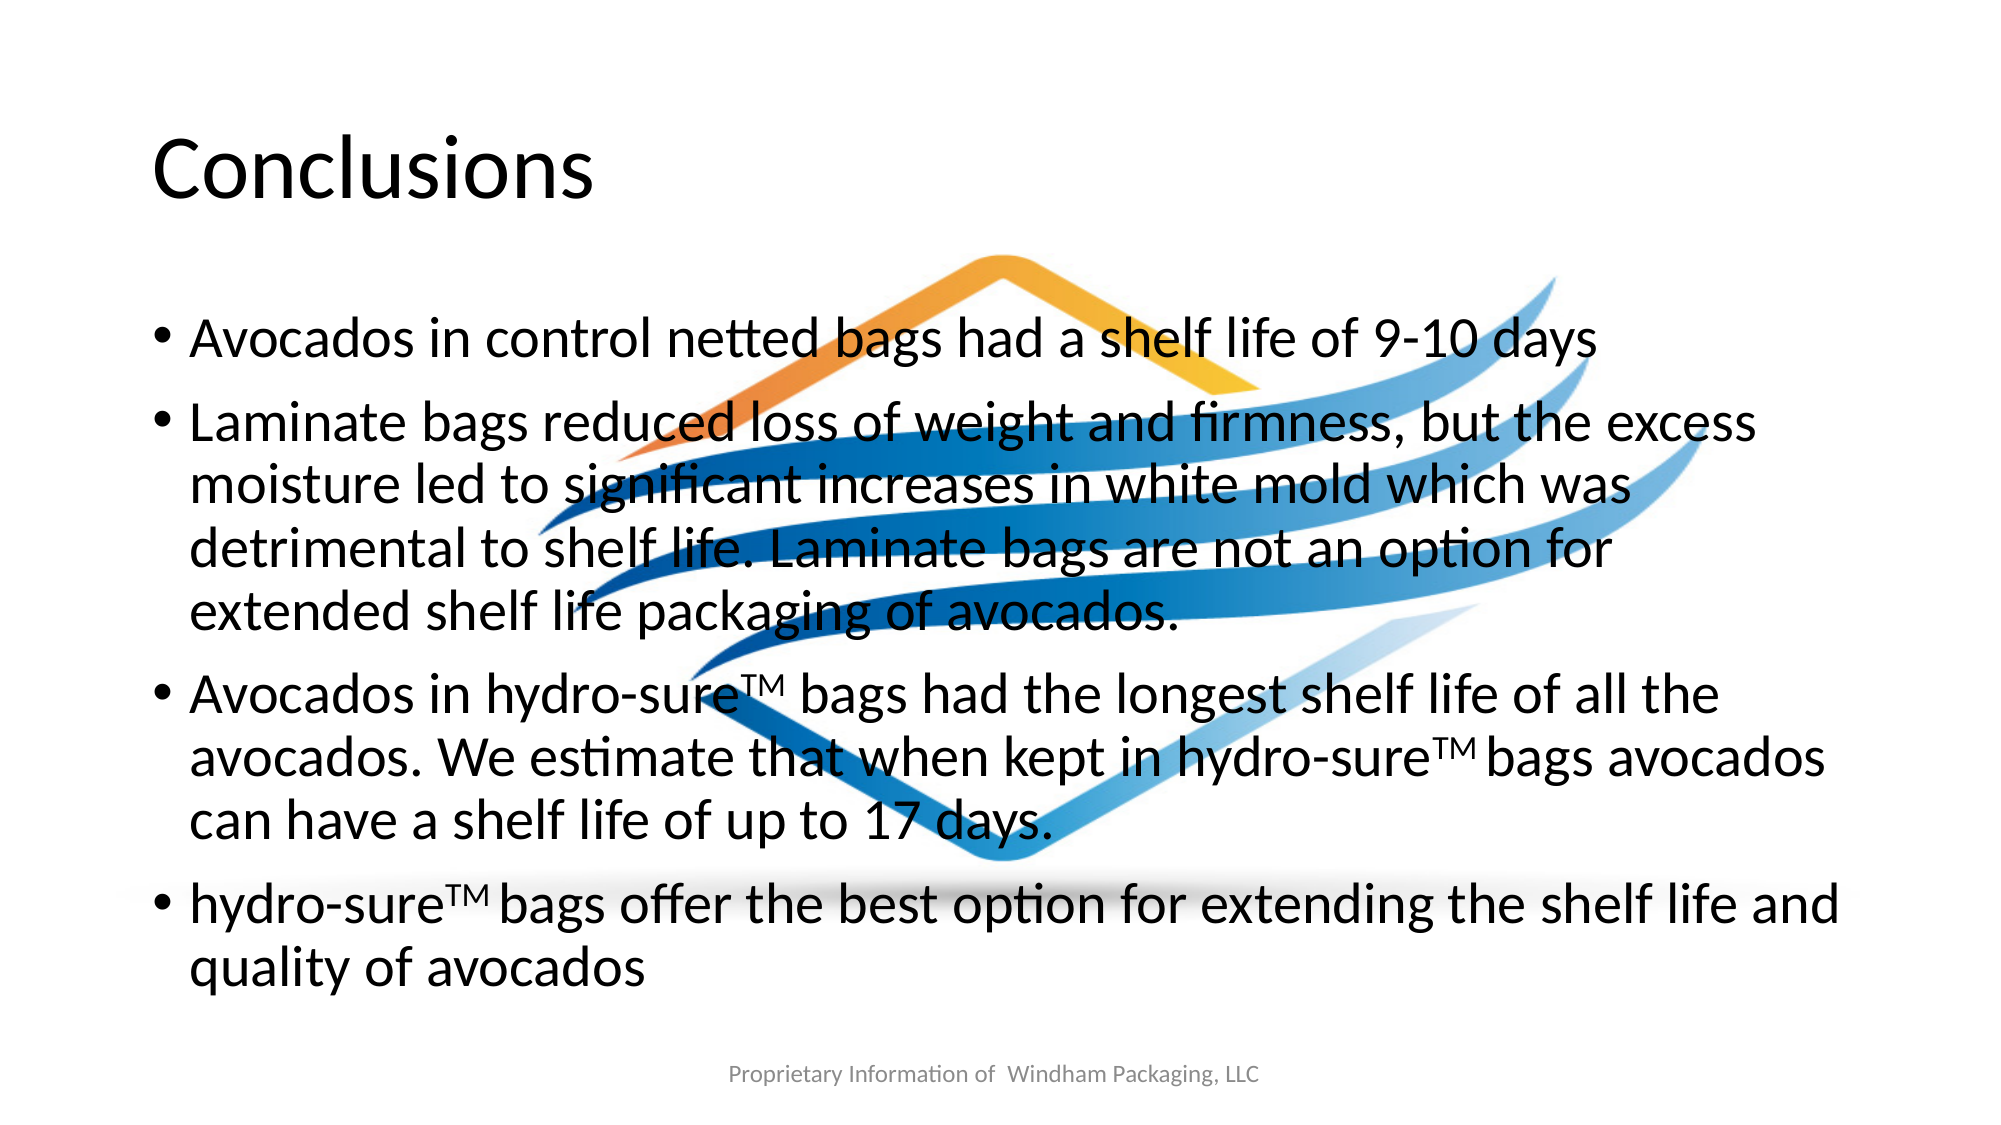

# Conclusions
Avocados in control netted bags had a shelf life of 9-10 days
Laminate bags reduced loss of weight and firmness, but the excess moisture led to significant increases in white mold which was detrimental to shelf life. Laminate bags are not an option for extended shelf life packaging of avocados.
Avocados in hydro-sureTM bags had the longest shelf life of all the avocados. We estimate that when kept in hydro-sureTM bags avocados can have a shelf life of up to 17 days.
hydro-sureTM bags offer the best option for extending the shelf life and quality of avocados
Proprietary Information of  Windham Packaging, LLC